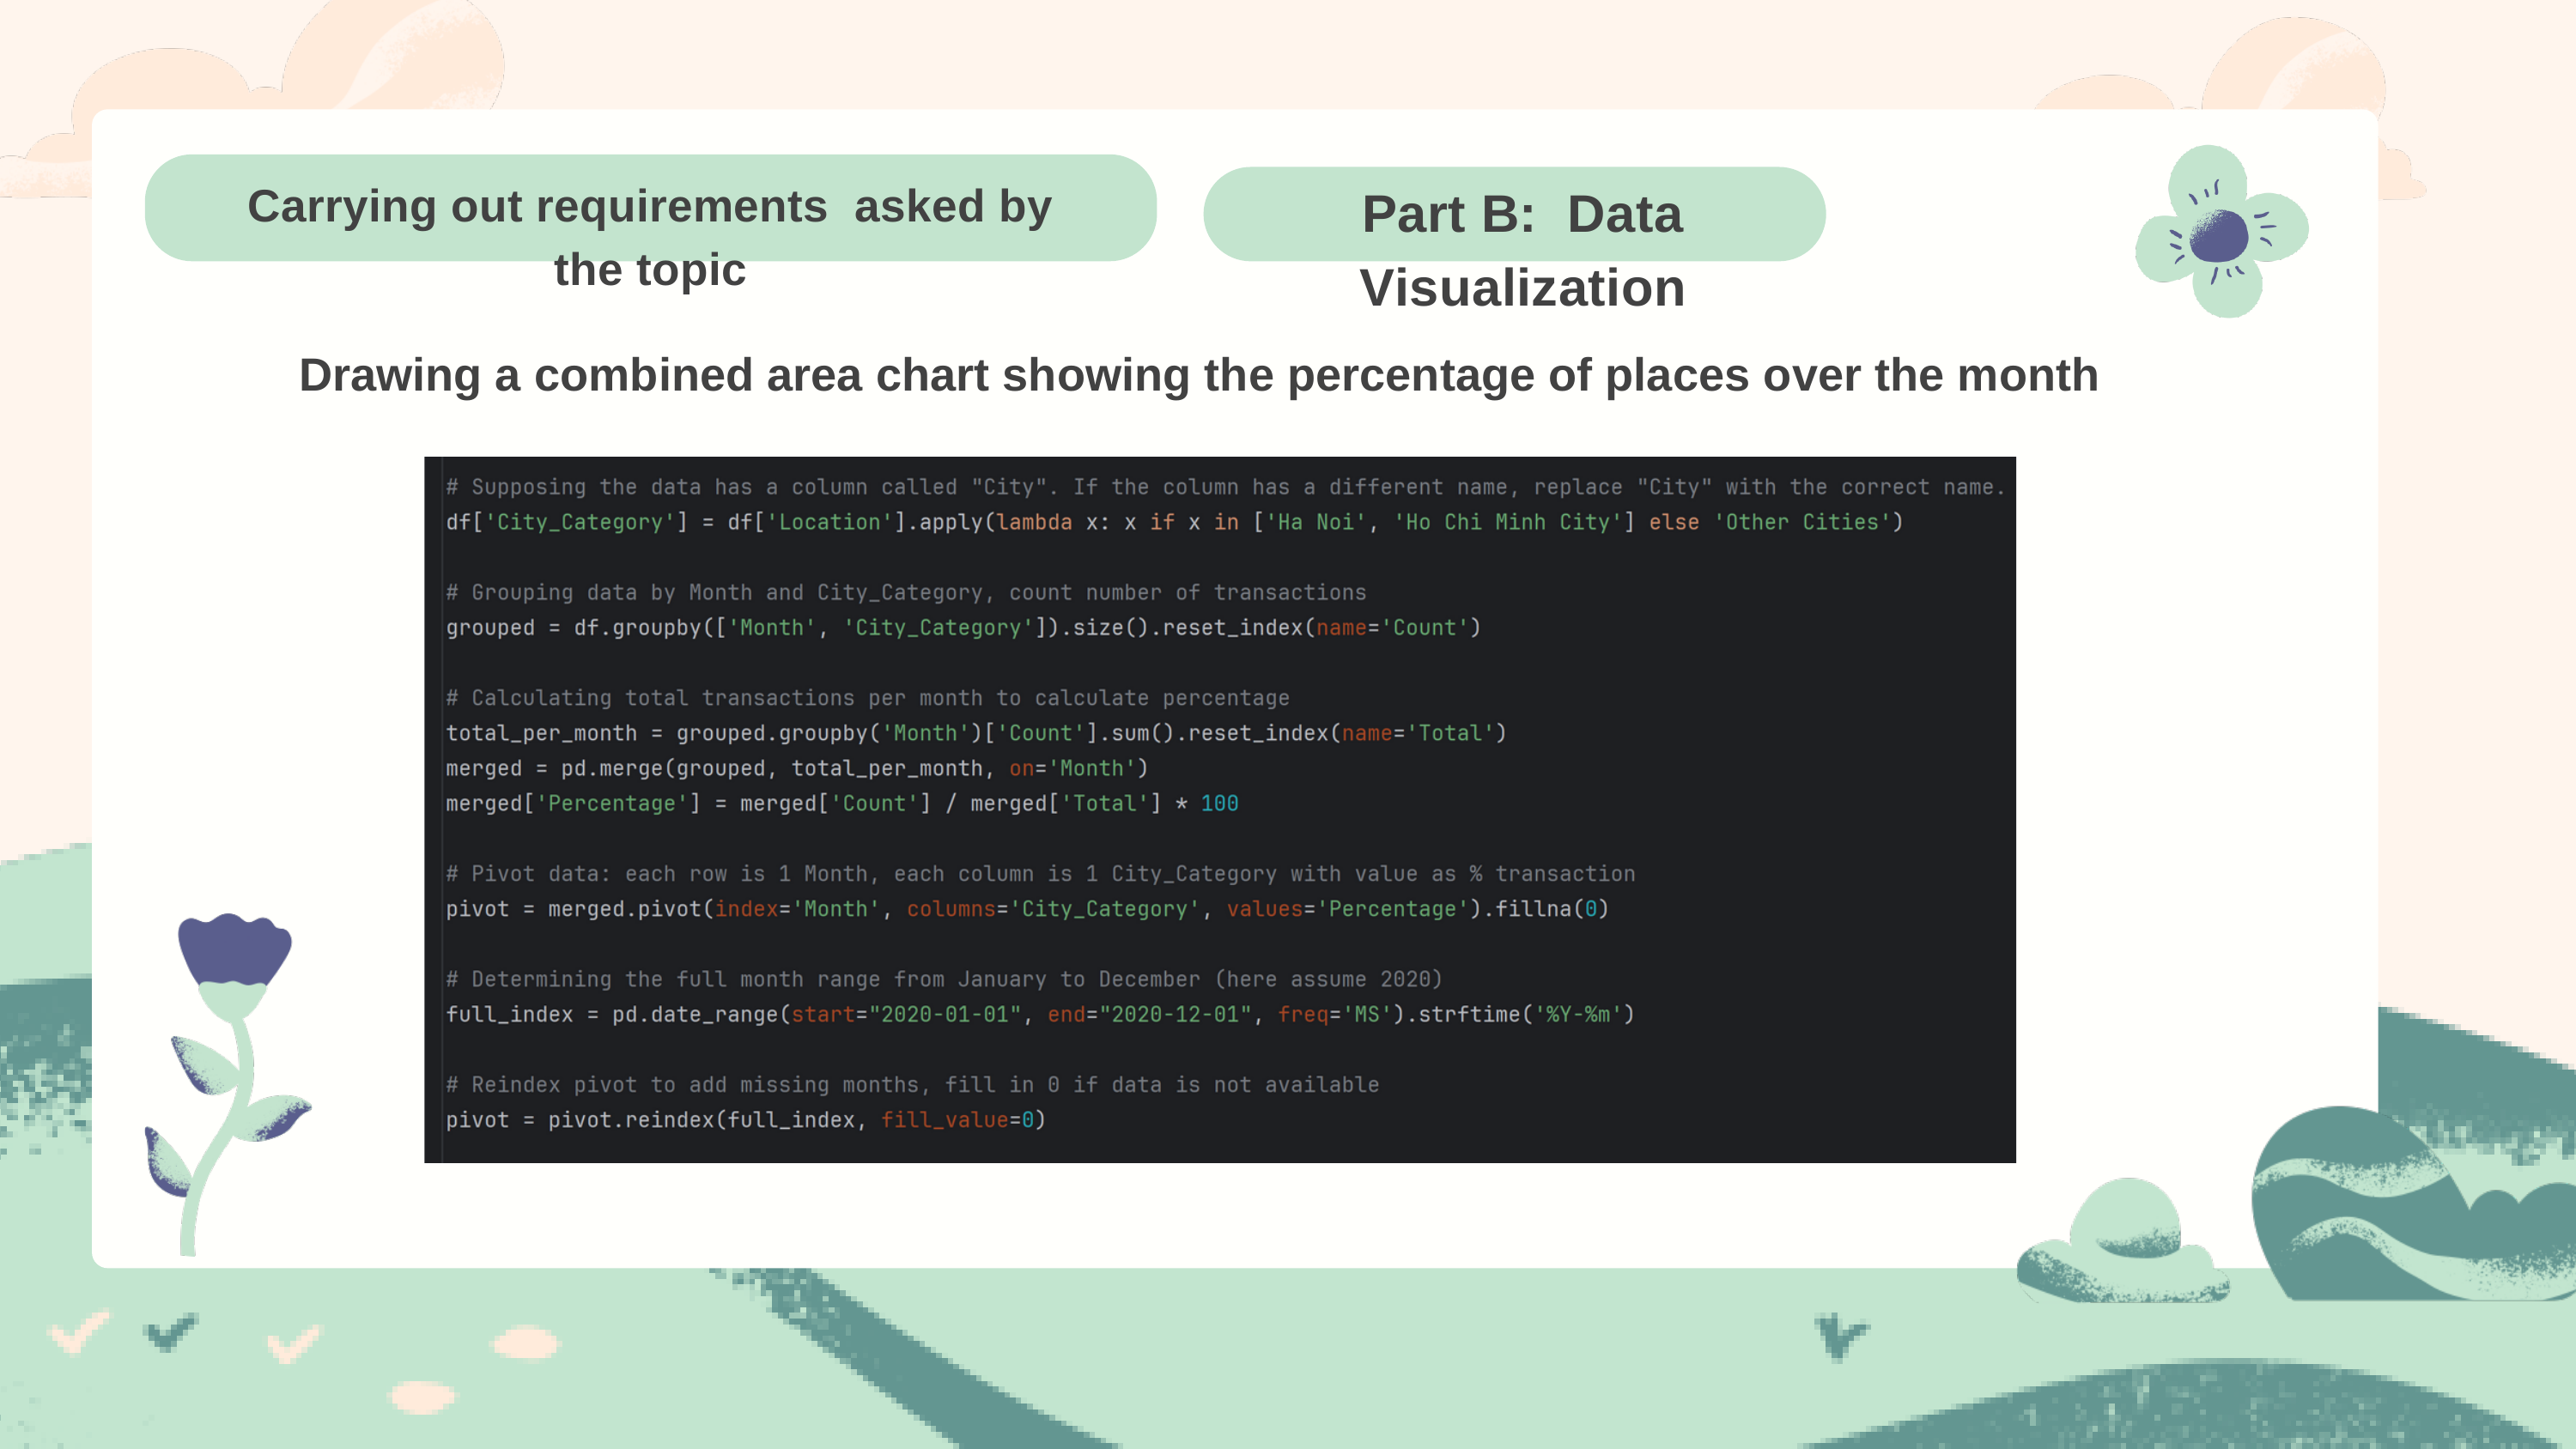

s

Carrying out requirements  asked by the topic
Part B:  Data Visualization

Drawing a combined area chart showing the percentage of places over the month